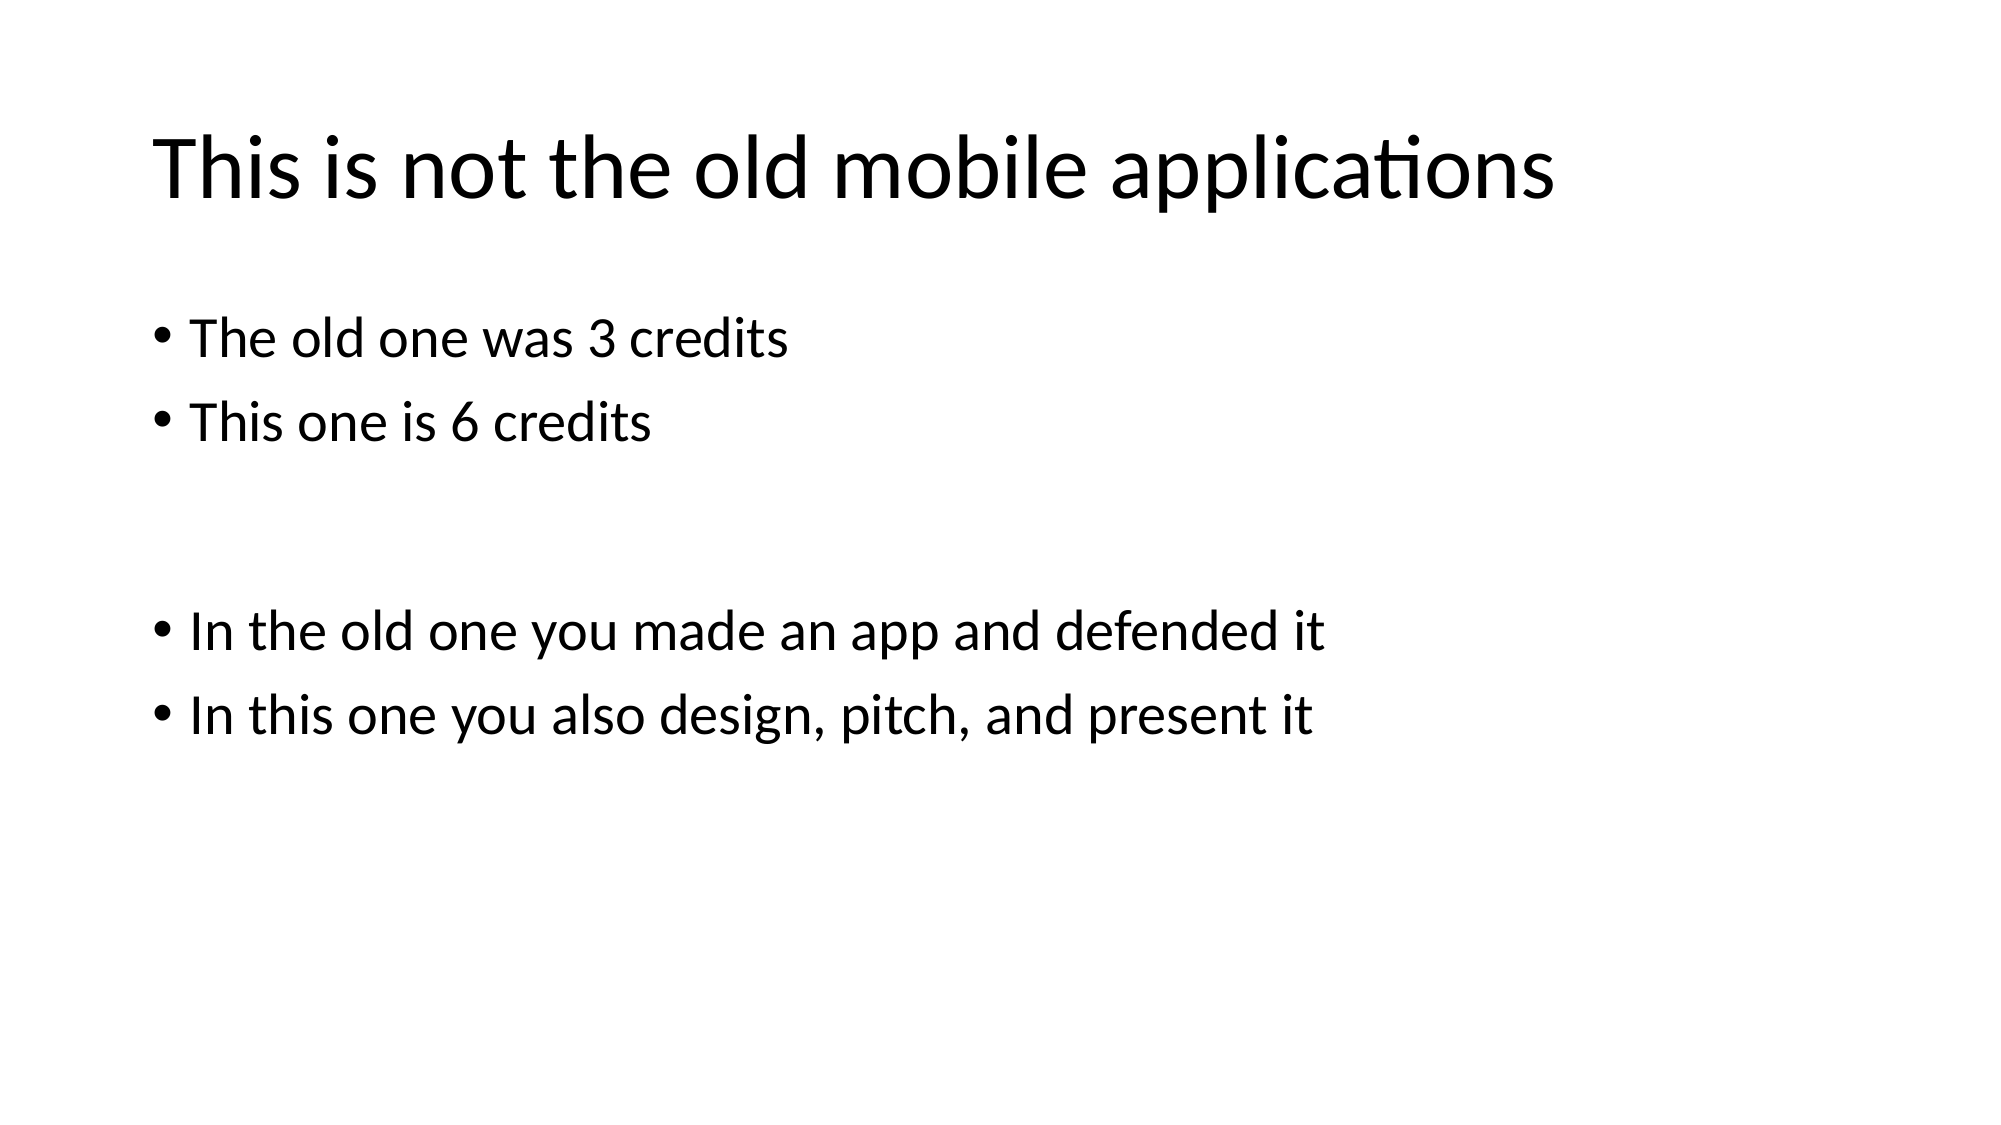

# This is not the old mobile applications
The old one was 3 credits
This one is 6 credits
In the old one you made an app and defended it
In this one you also design, pitch, and present it